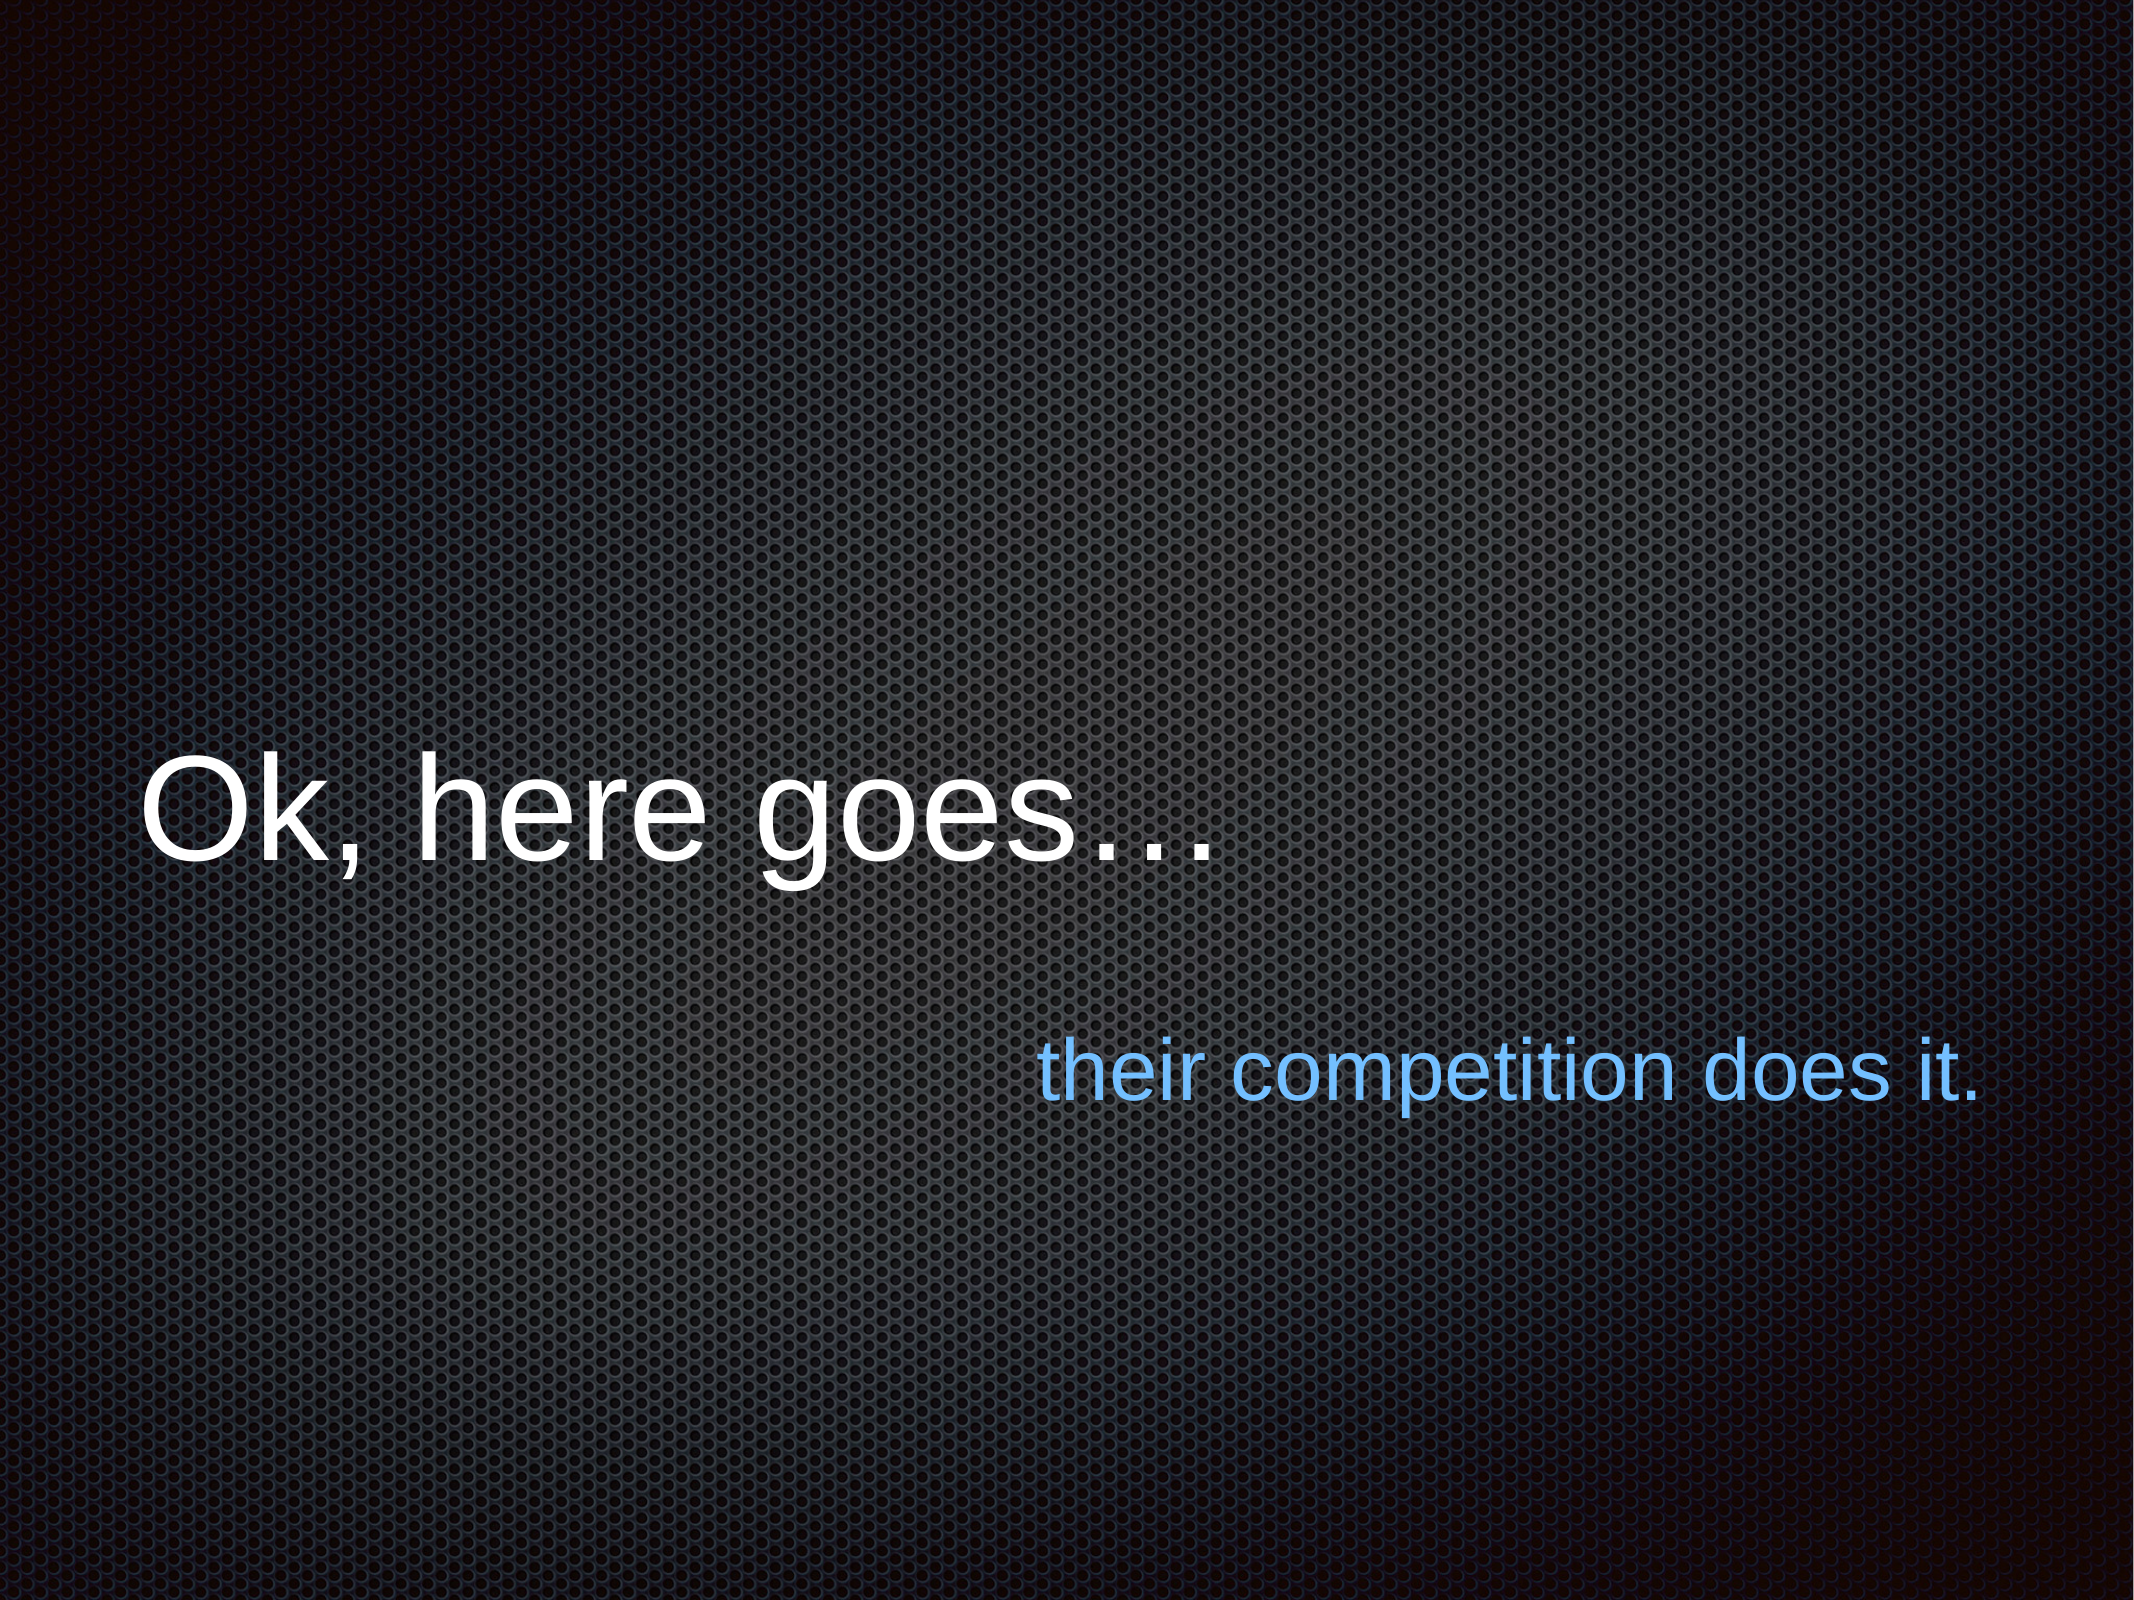

# Ok, here goes…
their competition does it.